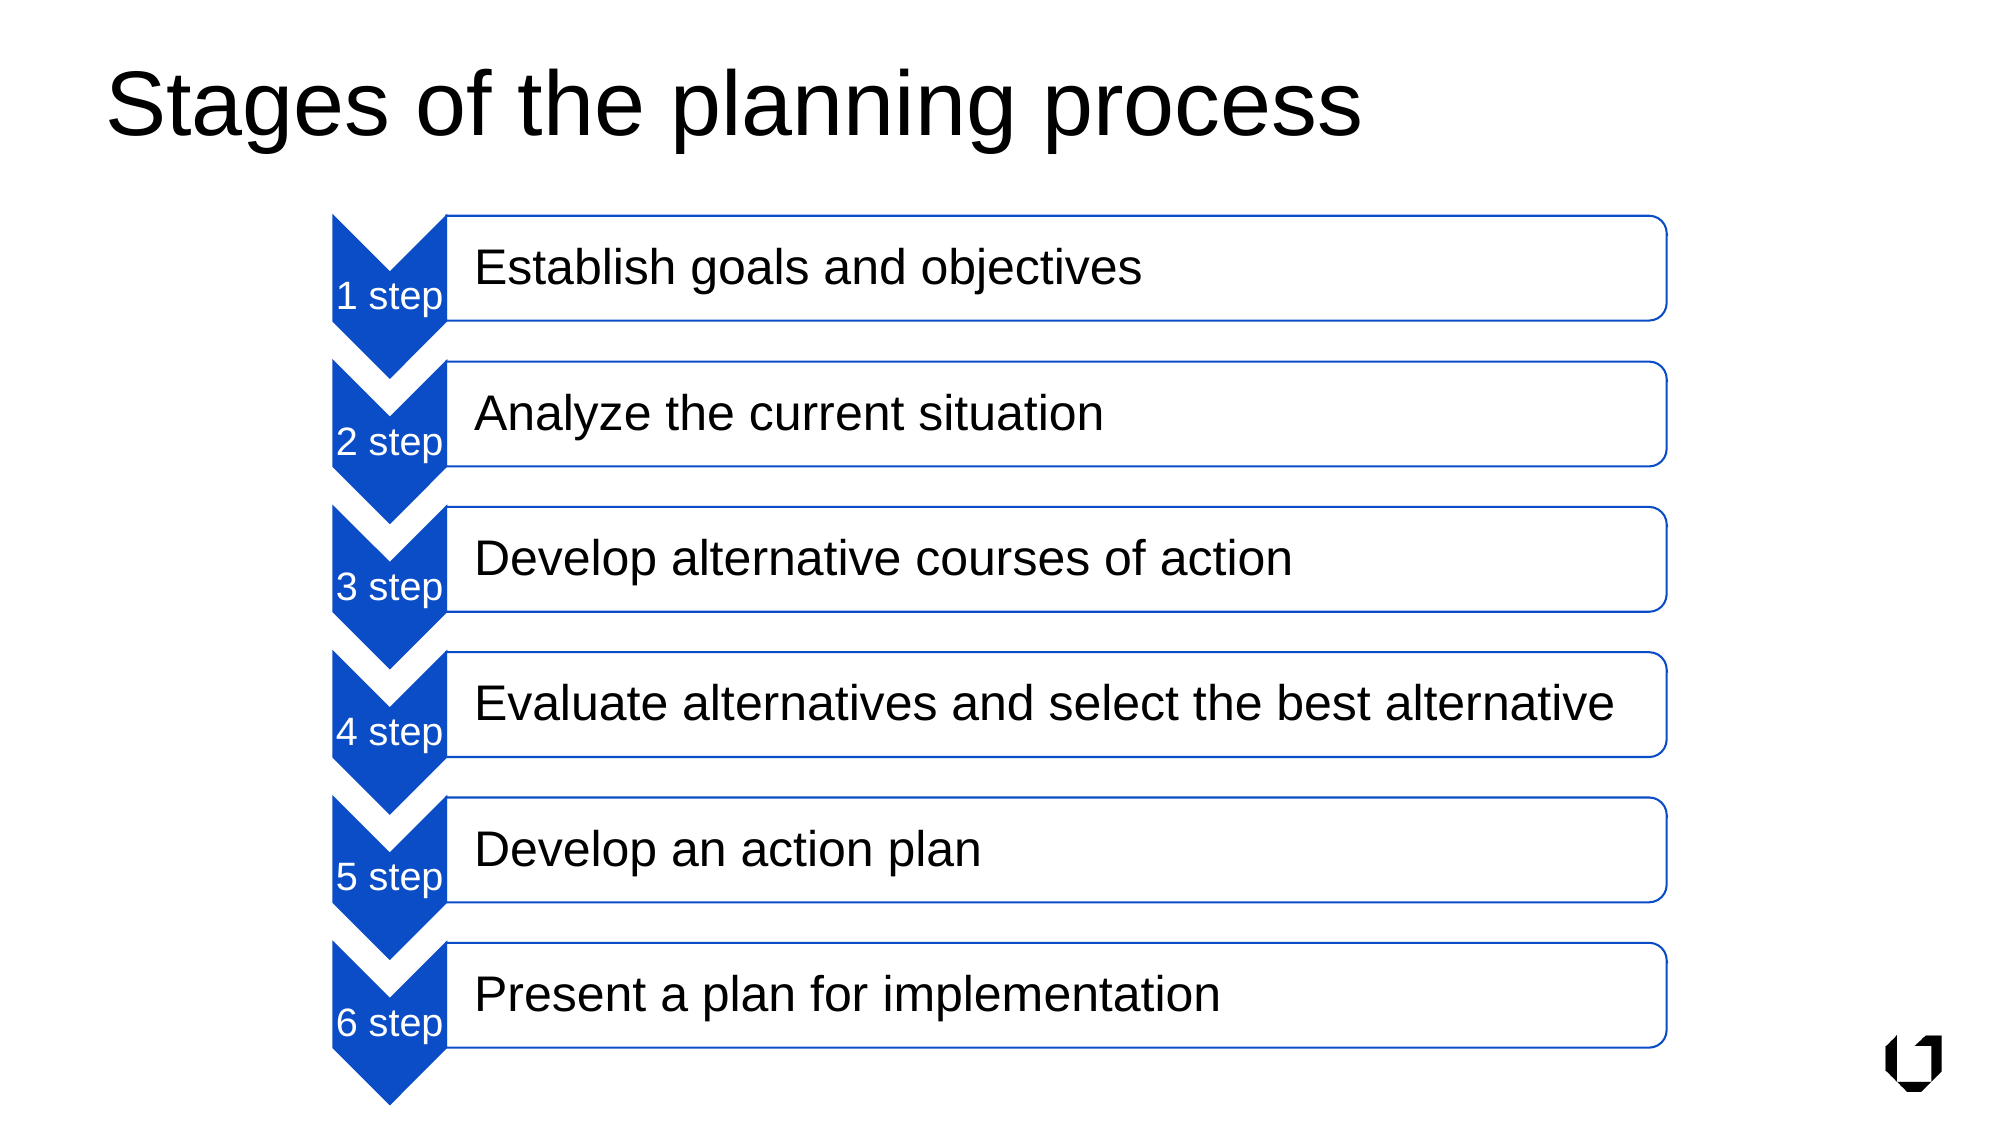

# Stages of the planning process
1 step
Establish goals and objectives
2 step
Analyze the current situation
3 step
Develop alternative courses of action
4 step
Evaluate alternatives and select the best alternative
5 step
Develop an action plan
6 step
Present a plan for implementation